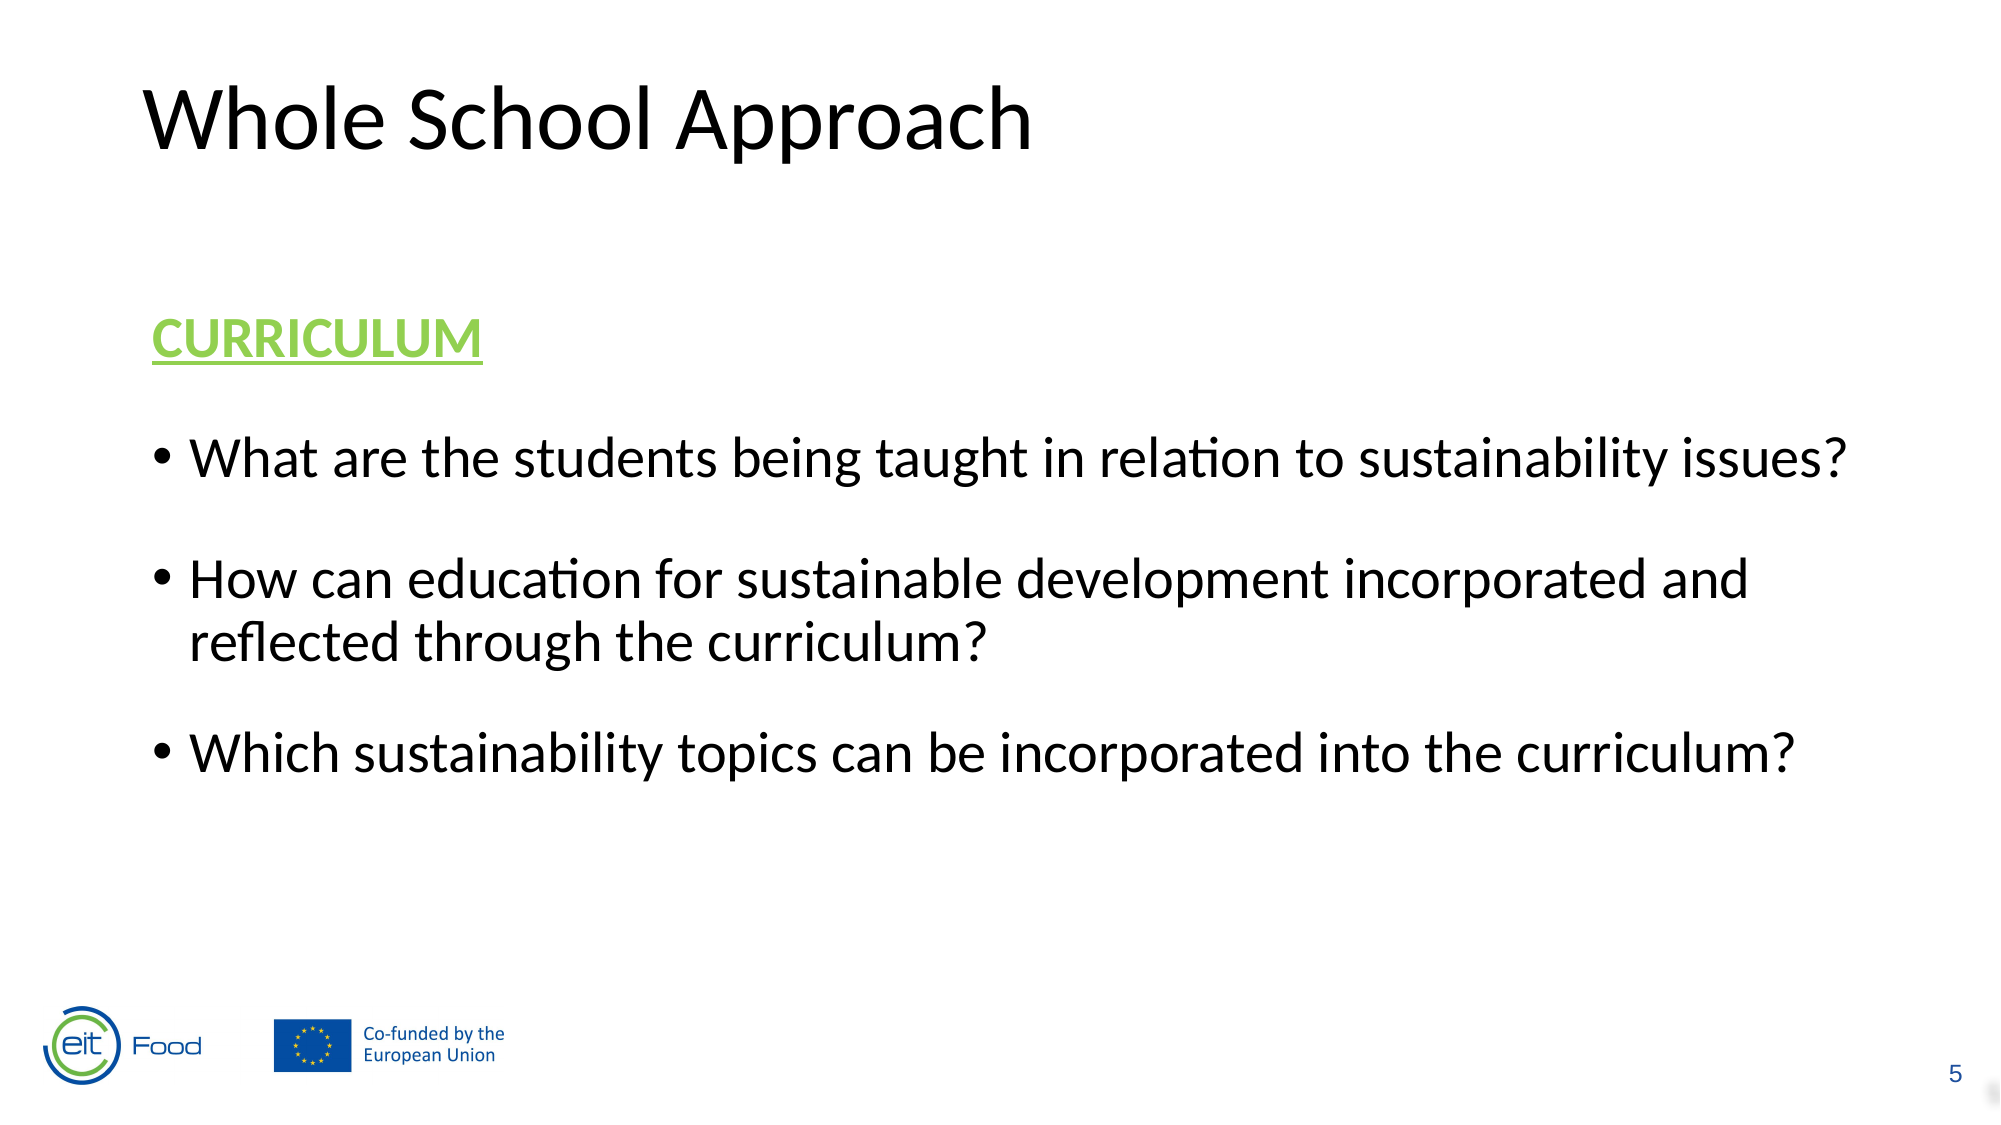

Whole School Approach
CURRICULUM
What are the students being taught in relation to sustainability issues?
How can education for sustainable development incorporated and reflected through the curriculum?
Which sustainability topics can be incorporated into the curriculum?
5